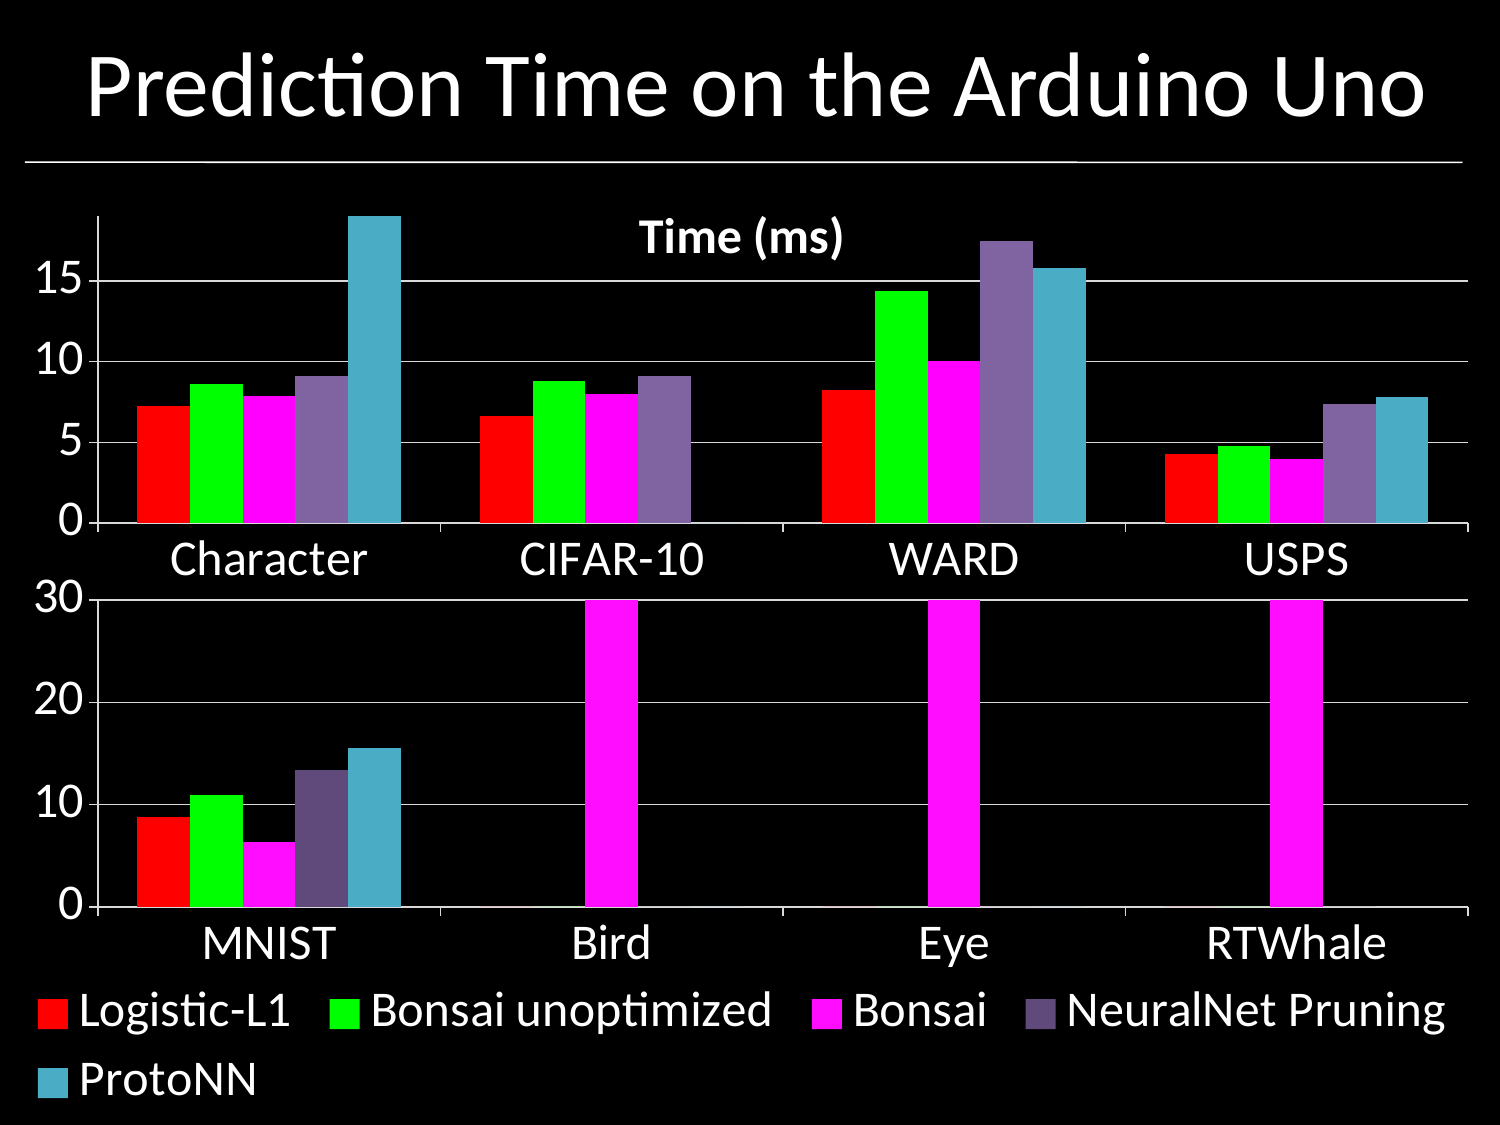

Prediction Time on the Arduino Uno

### Chart: Time (ms)

| Category | Logistic-L1 | Bonsai unoptimized | Bonsai | NeuralNet Pruning | ProtoNN |
|---|---|---|---|---|---|
| Character | 7.236 | 8.642 | 7.896 | 9.085 | 19.216 |
| CIFAR-10 | 6.651 | 8.787 | 7.968 | 9.086 | 0.0 |
| WARD | 8.213 | 14.377 | 10.014 | 17.494 | 15.788 |
| USPS | 4.248 | 4.79 | 3.99 | 7.369 | 7.8 |

### Chart

| Category | Logistic-L1 | Bonsai unoptimized | Bonsai | NeuralNet Pruning |  |
|---|---|---|---|---|---|
| MNIST | 8.82 | 10.984 | 6.326 | 13.414 | 15.512 |
| Bird | 0.0 | 0.0 | 126.188 | 0.0 | 0.0 |
| Eye | 0.0 | 0.0 | 131.9 | 0.0 | 0.0 |
| RTWhale | 0.0 | 0.0 | 33.84 | 0.0 | None |